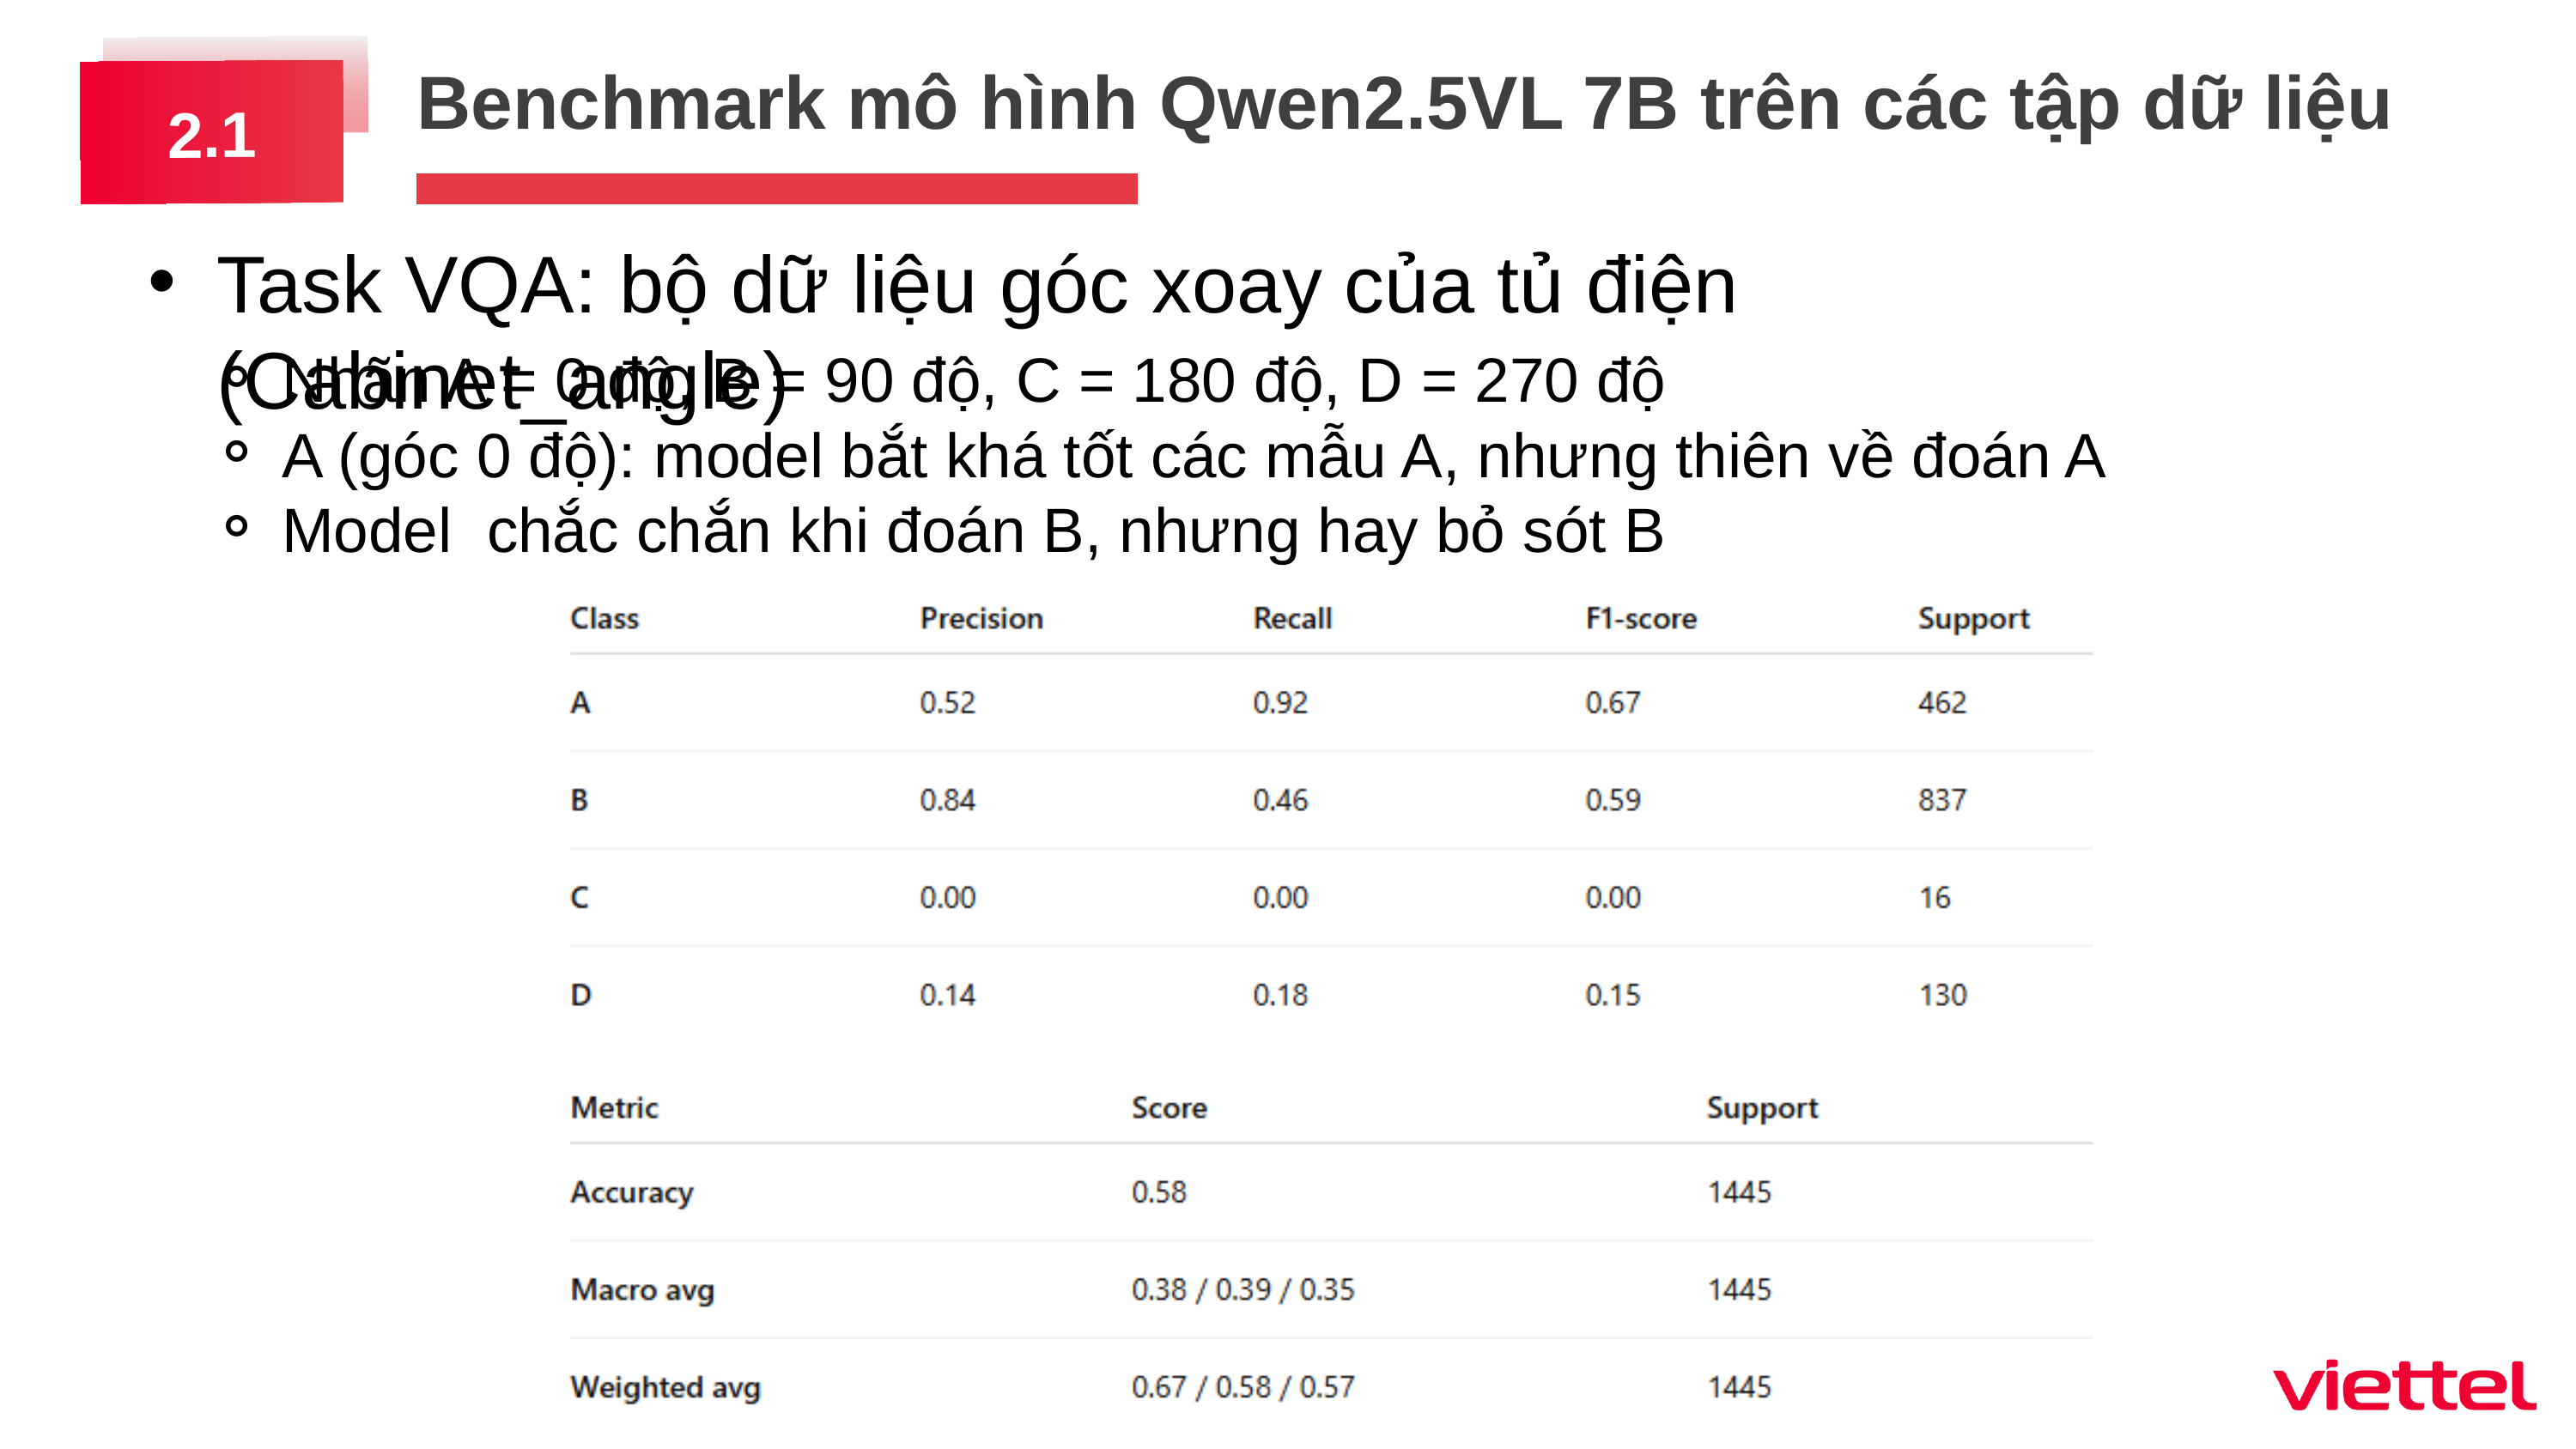

Benchmark mô hình Qwen2.5VL 7B trên các tập dữ liệu

2.1

Task VQA: bộ dữ liệu góc xoay của tủ điện (Cabinet_angle)
Nhãn A = 0 độ, B = 90 độ, C = 180 độ, D = 270 độ
A (góc 0 độ): model bắt khá tốt các mẫu A, nhưng thiên về đoán A
Model  chắc chắn khi đoán B, nhưng hay bỏ sót B